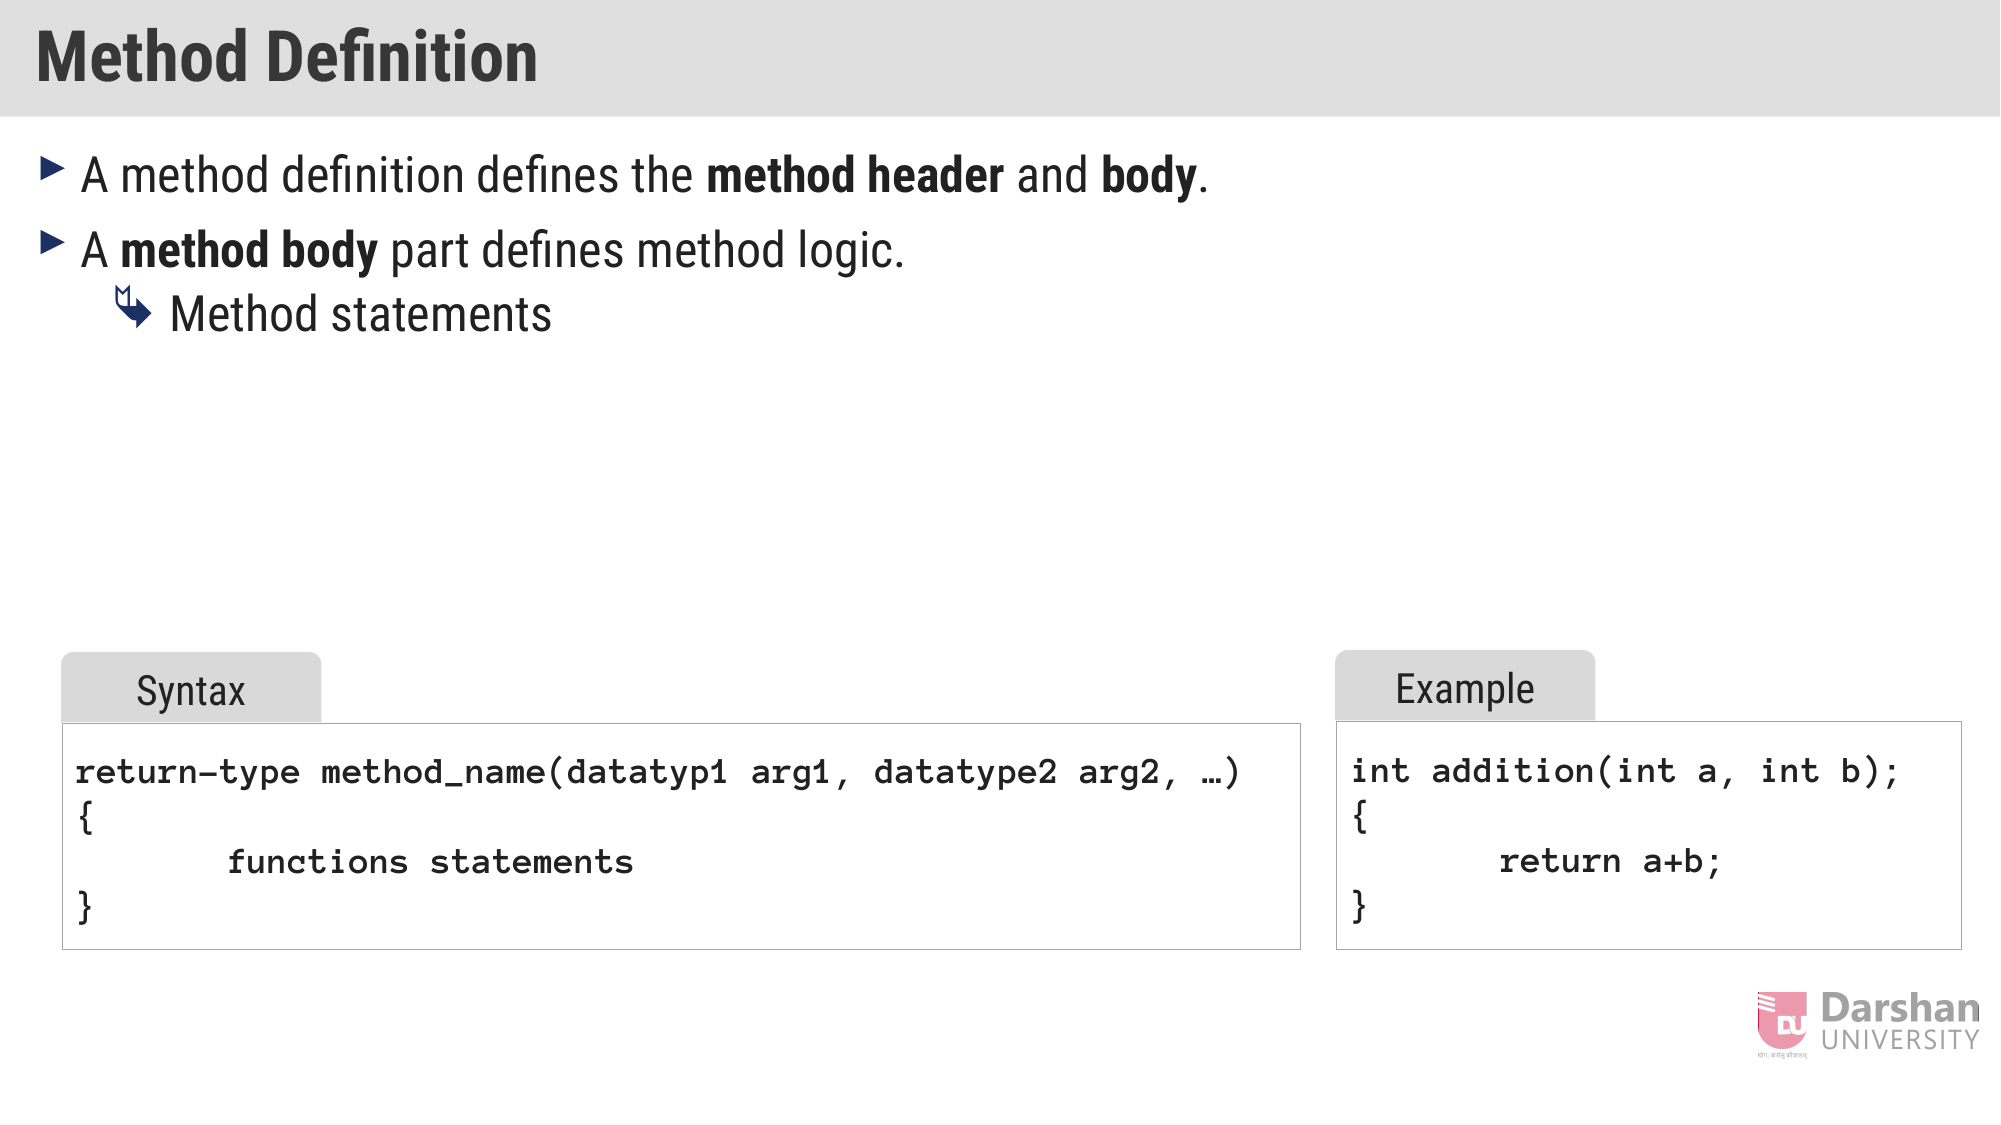

# Method Definition
A method definition defines the method header and body.
A method body part defines method logic.
Method statements

Example
Syntax
int addition(int a, int b);
{
	return a+b;
}
return-type method_name(datatyp1 arg1, datatype2 arg2, …)
{
	functions statements
}